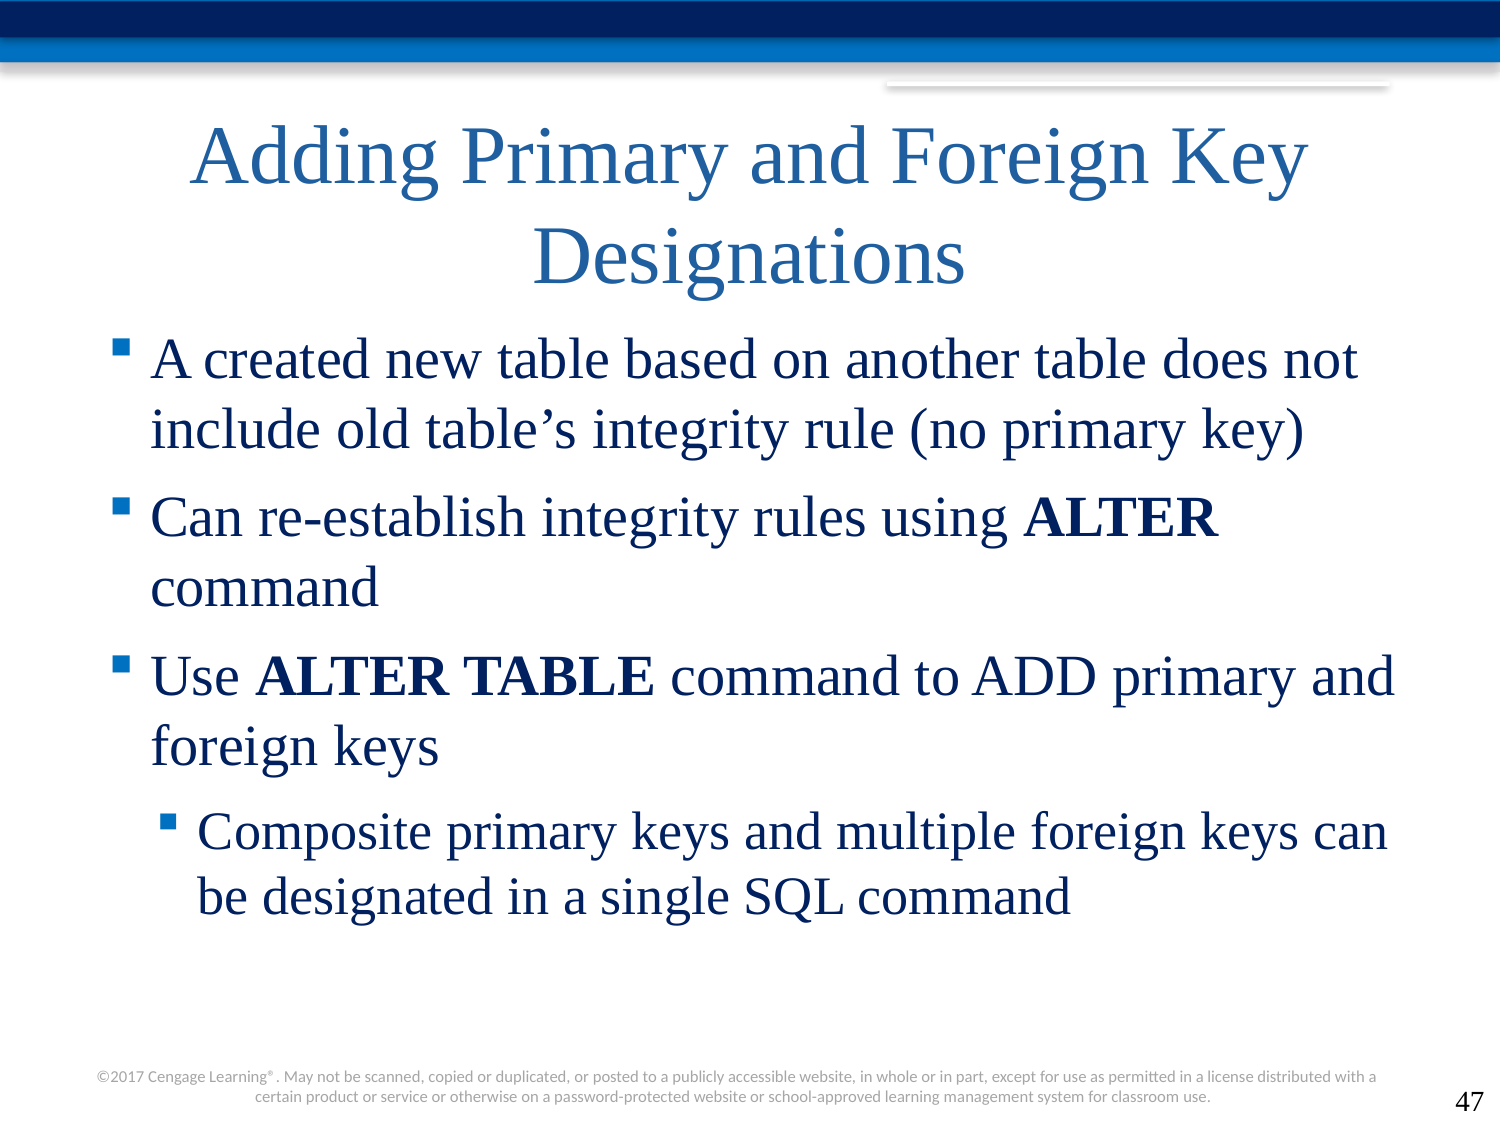

# Adding Primary and Foreign Key Designations
A created new table based on another table does not include old table’s integrity rule (no primary key)
Can re-establish integrity rules using ALTER command
Use ALTER TABLE command to ADD primary and foreign keys
Composite primary keys and multiple foreign keys can be designated in a single SQL command
47